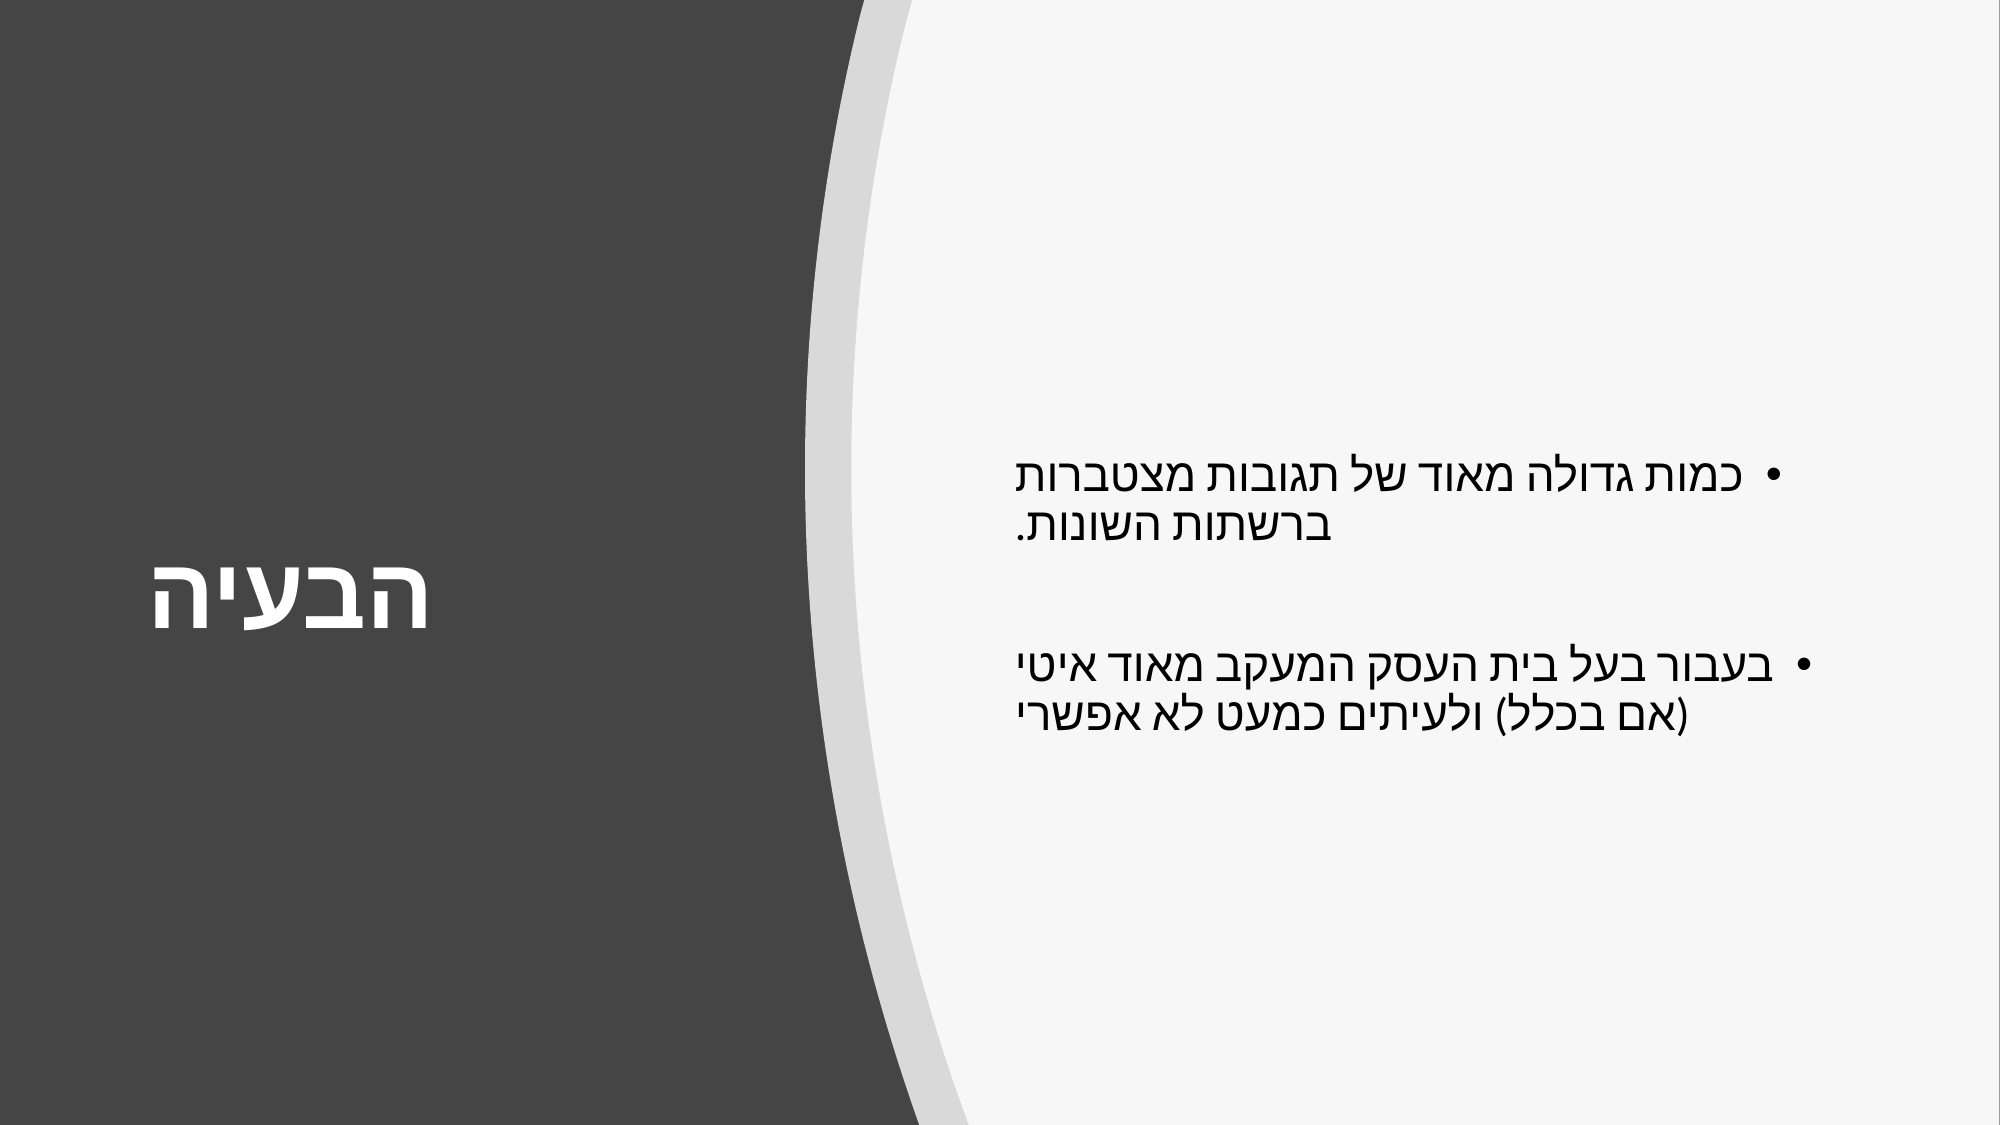

כמות גדולה מאוד של תגובות מצטברות ברשתות השונות.

בעבור בעל בית העסק המעקב מאוד איטי (אם בכלל) ולעיתים כמעט לא אפשרי
# הבעיה